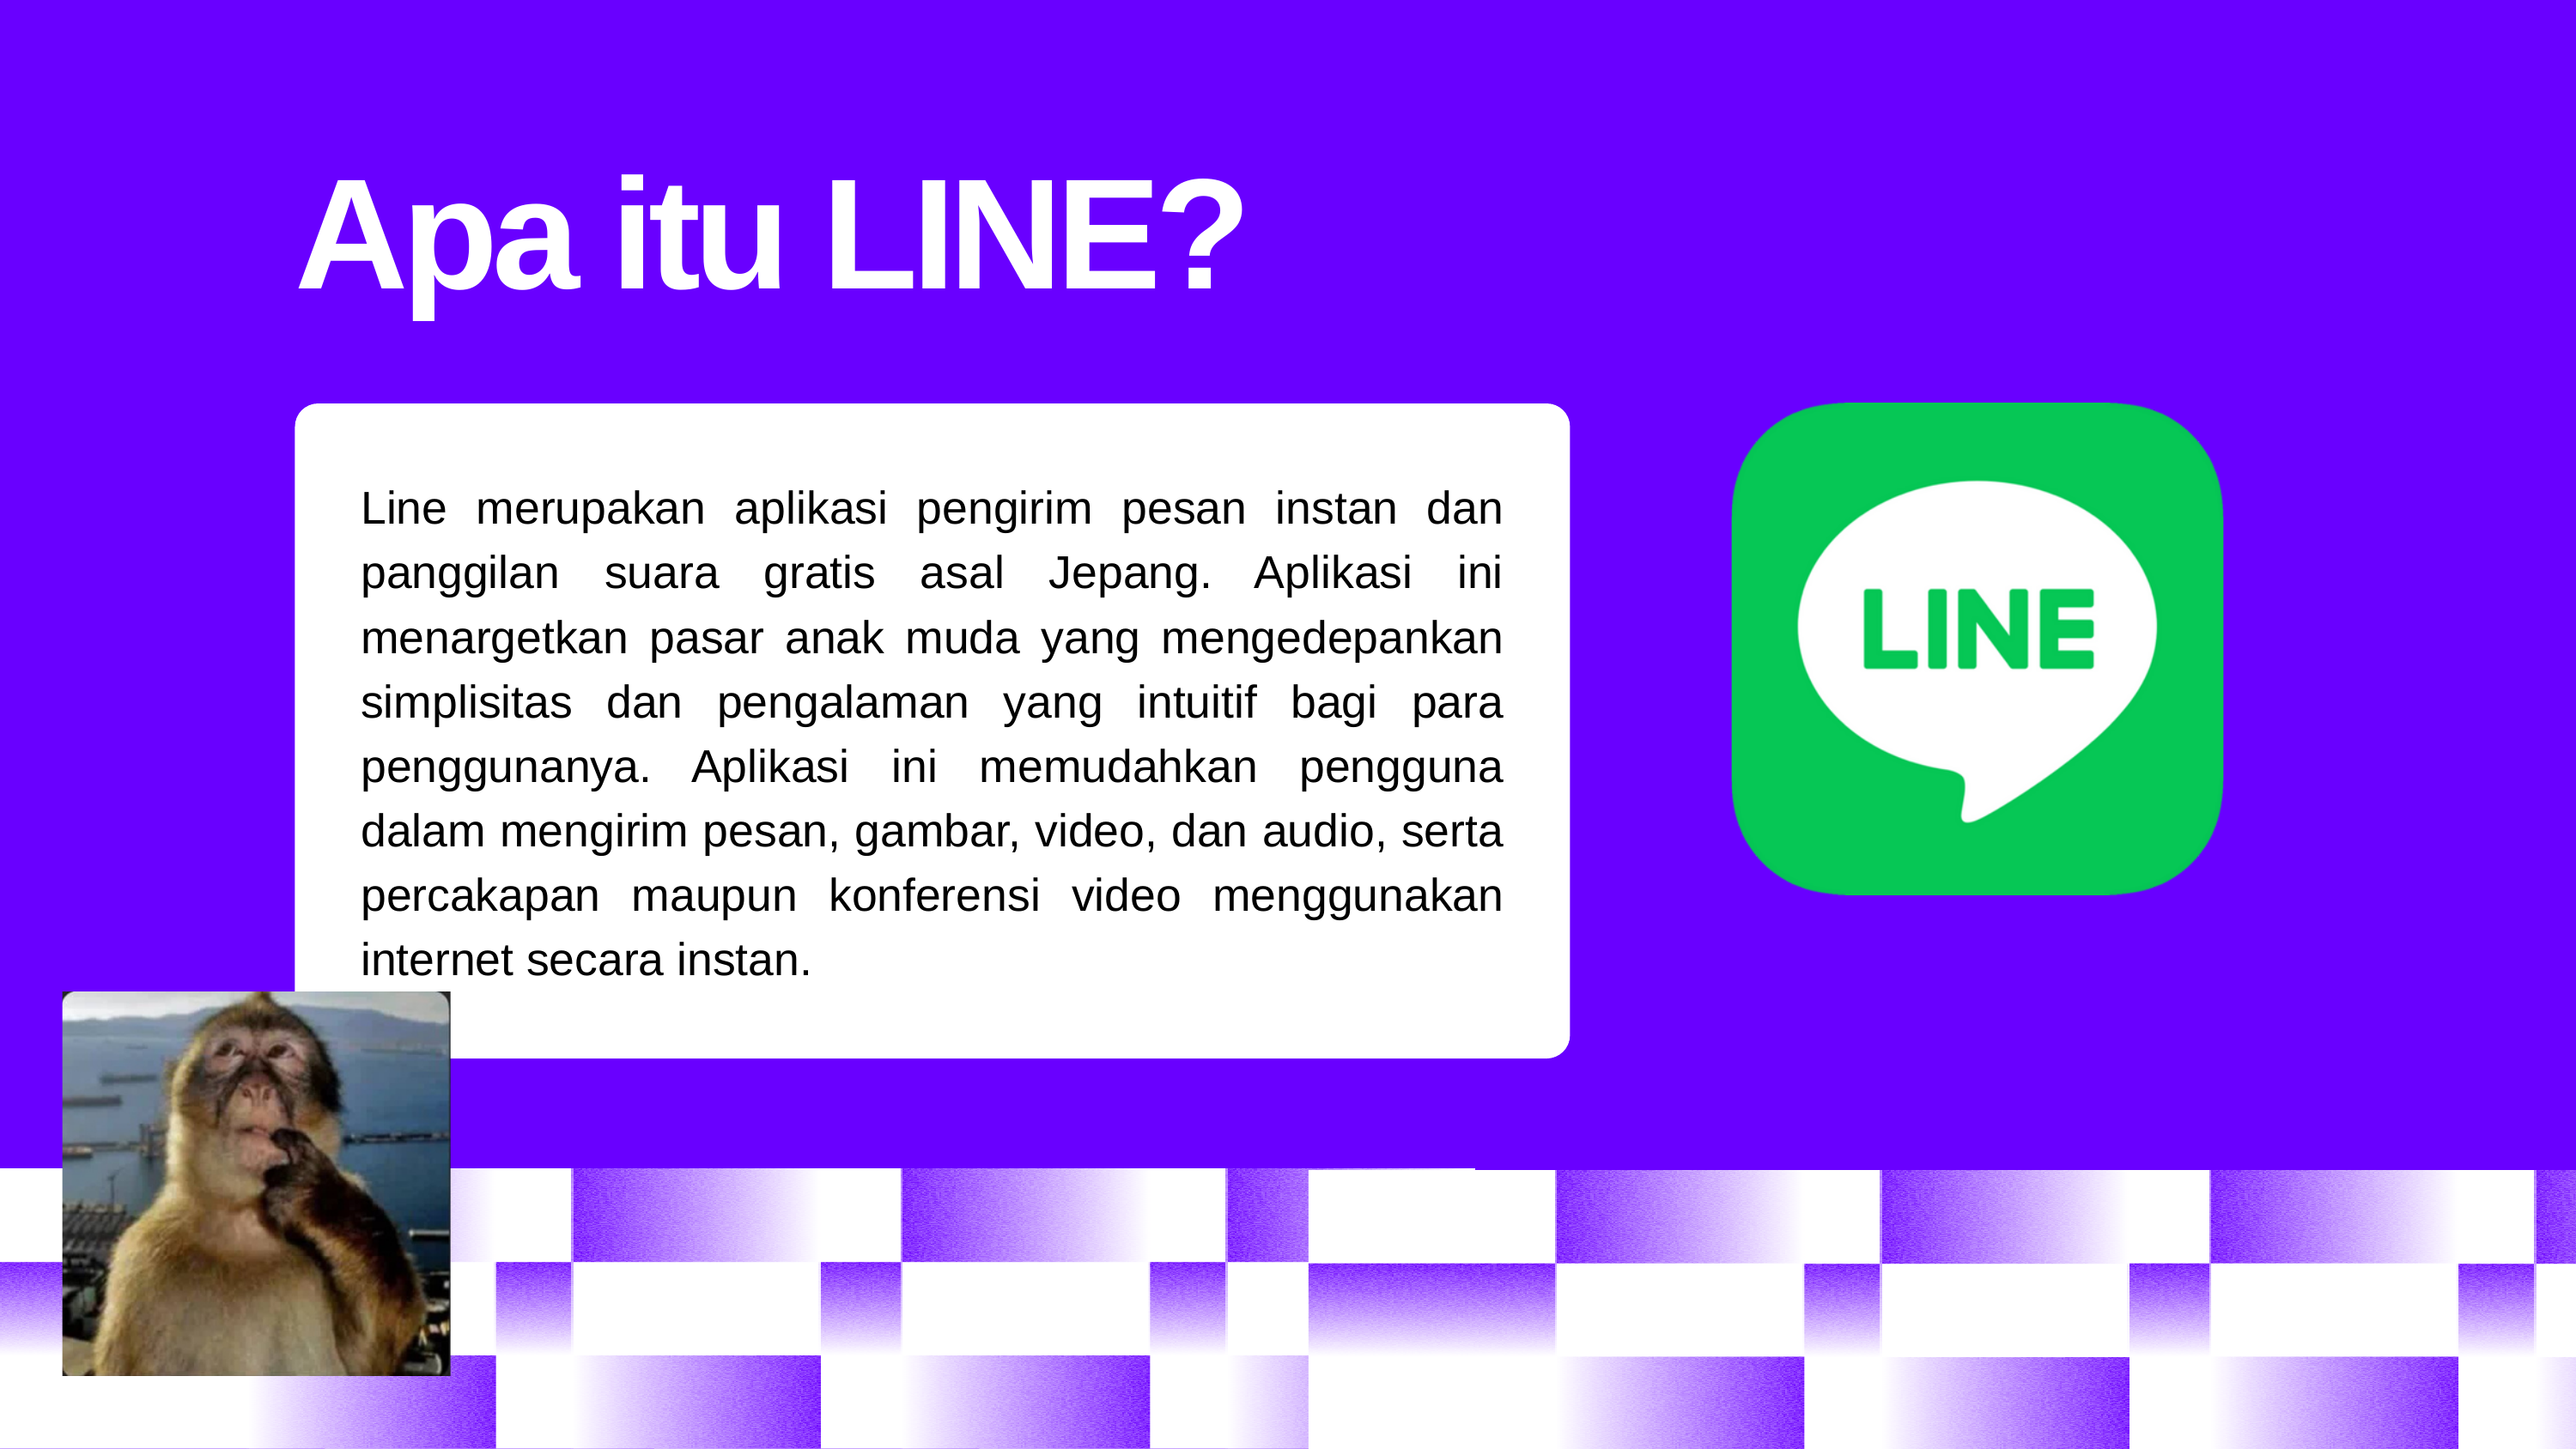

Apa itu LINE?

Line merupakan aplikasi pengirim pesan instan dan panggilan suara gratis asal Jepang. Aplikasi ini menargetkan pasar anak muda yang mengedepankan simplisitas dan pengalaman yang intuitif bagi para penggunanya. Aplikasi ini memudahkan pengguna dalam mengirim pesan, gambar, video, dan audio, serta percakapan maupun konferensi video menggunakan internet secara instan.